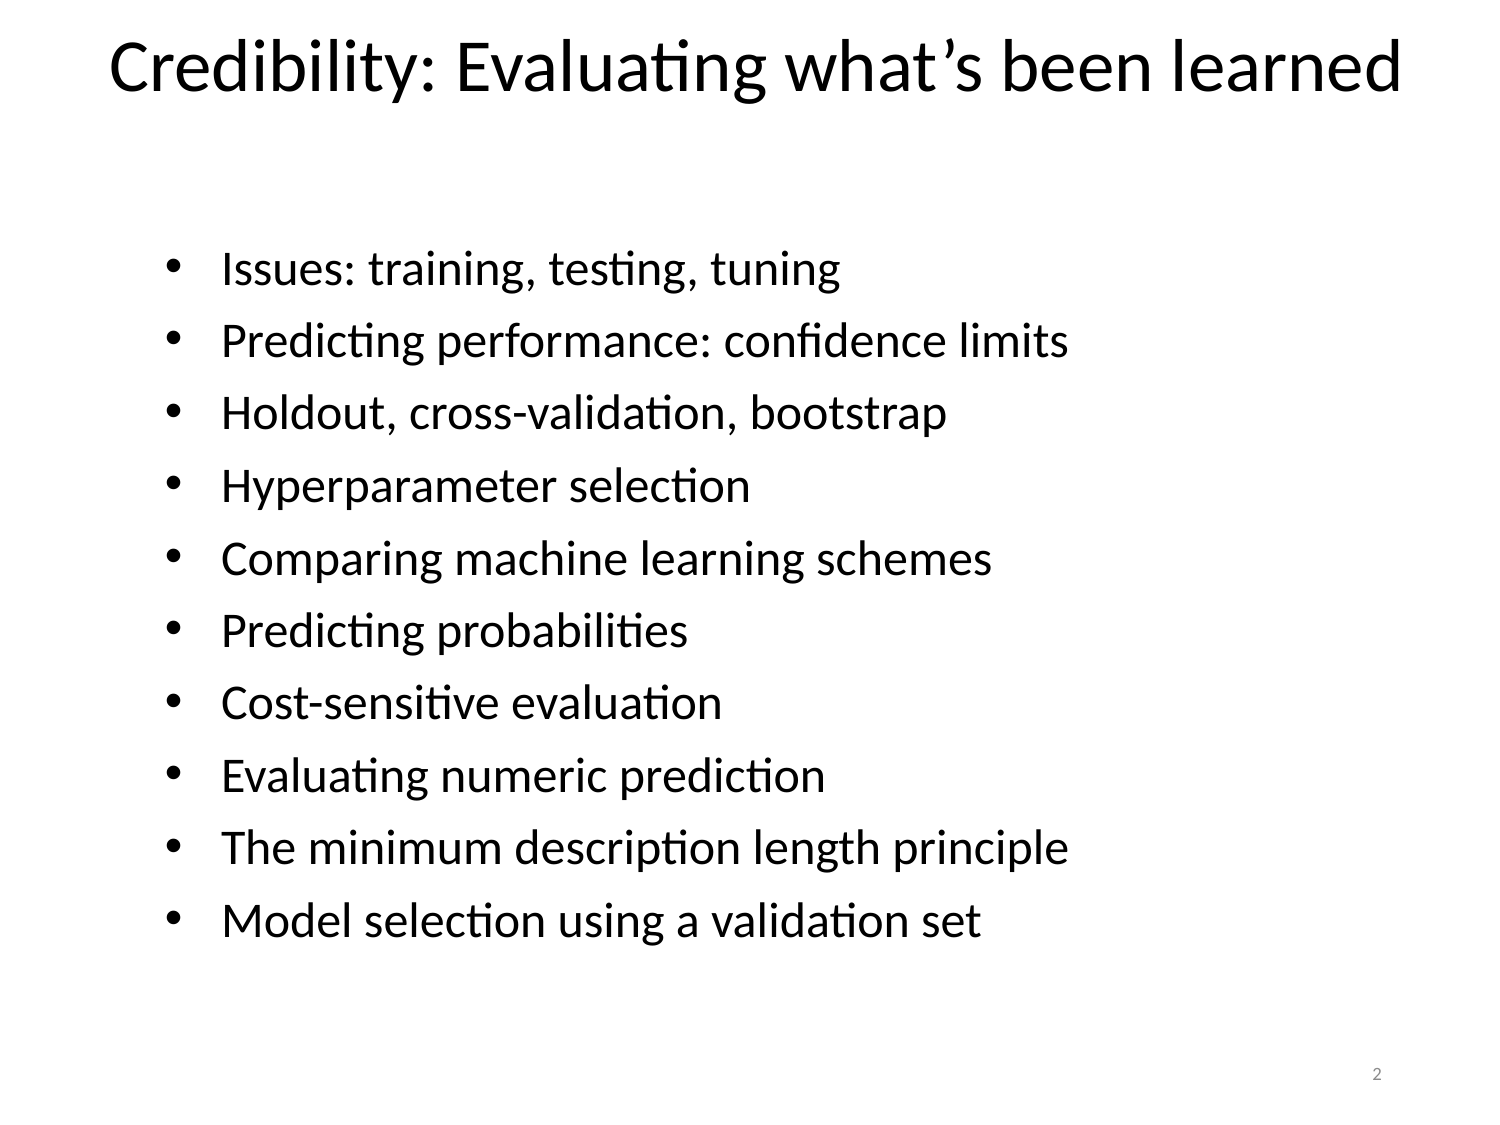

Credibility: Evaluating what’s been learned
Issues: training, testing, tuning
Predicting performance: confidence limits
Holdout, cross-validation, bootstrap
Hyperparameter selection
Comparing machine learning schemes
Predicting probabilities
Cost-sensitive evaluation
Evaluating numeric prediction
The minimum description length principle
Model selection using a validation set
2